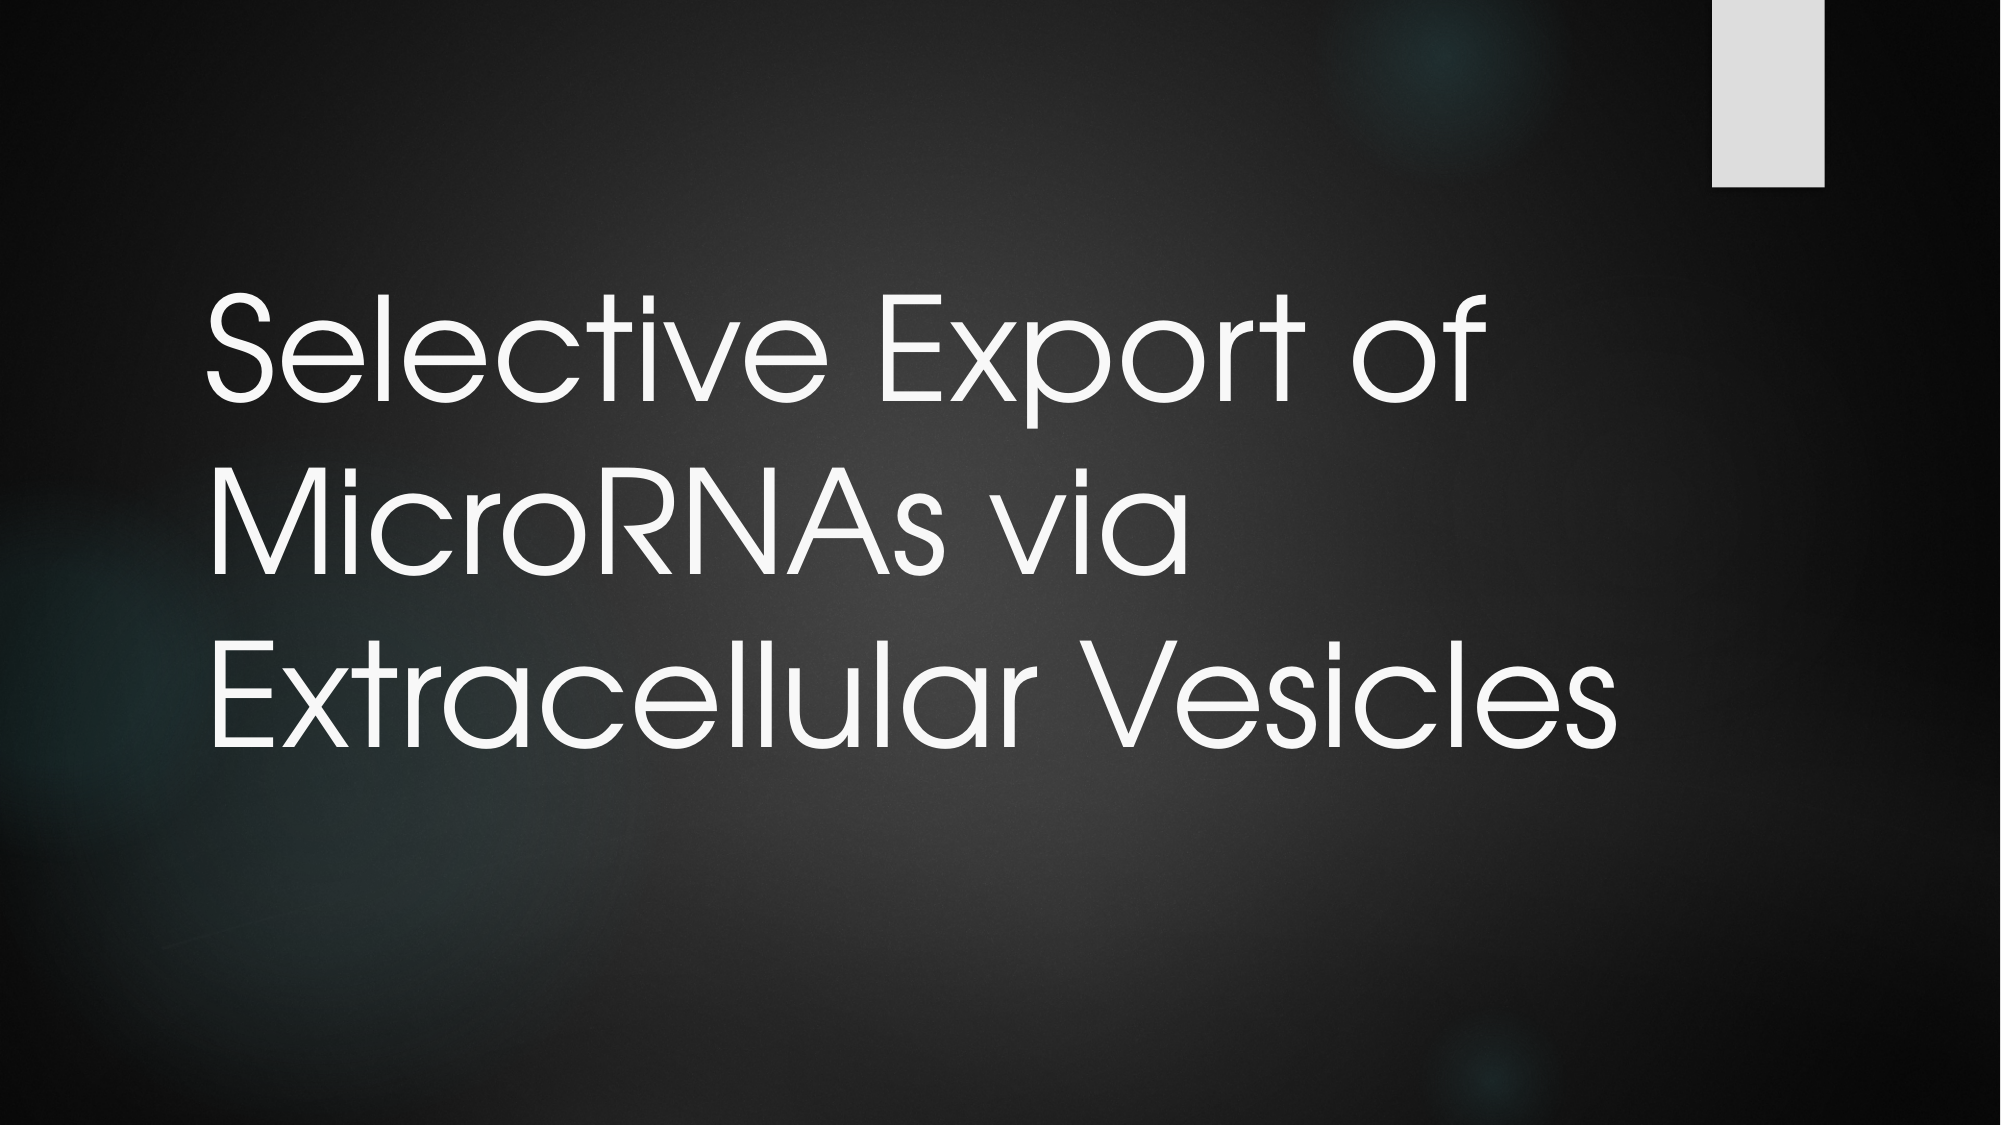

# Selective Export of MicroRNAs via Extracellular Vesicles